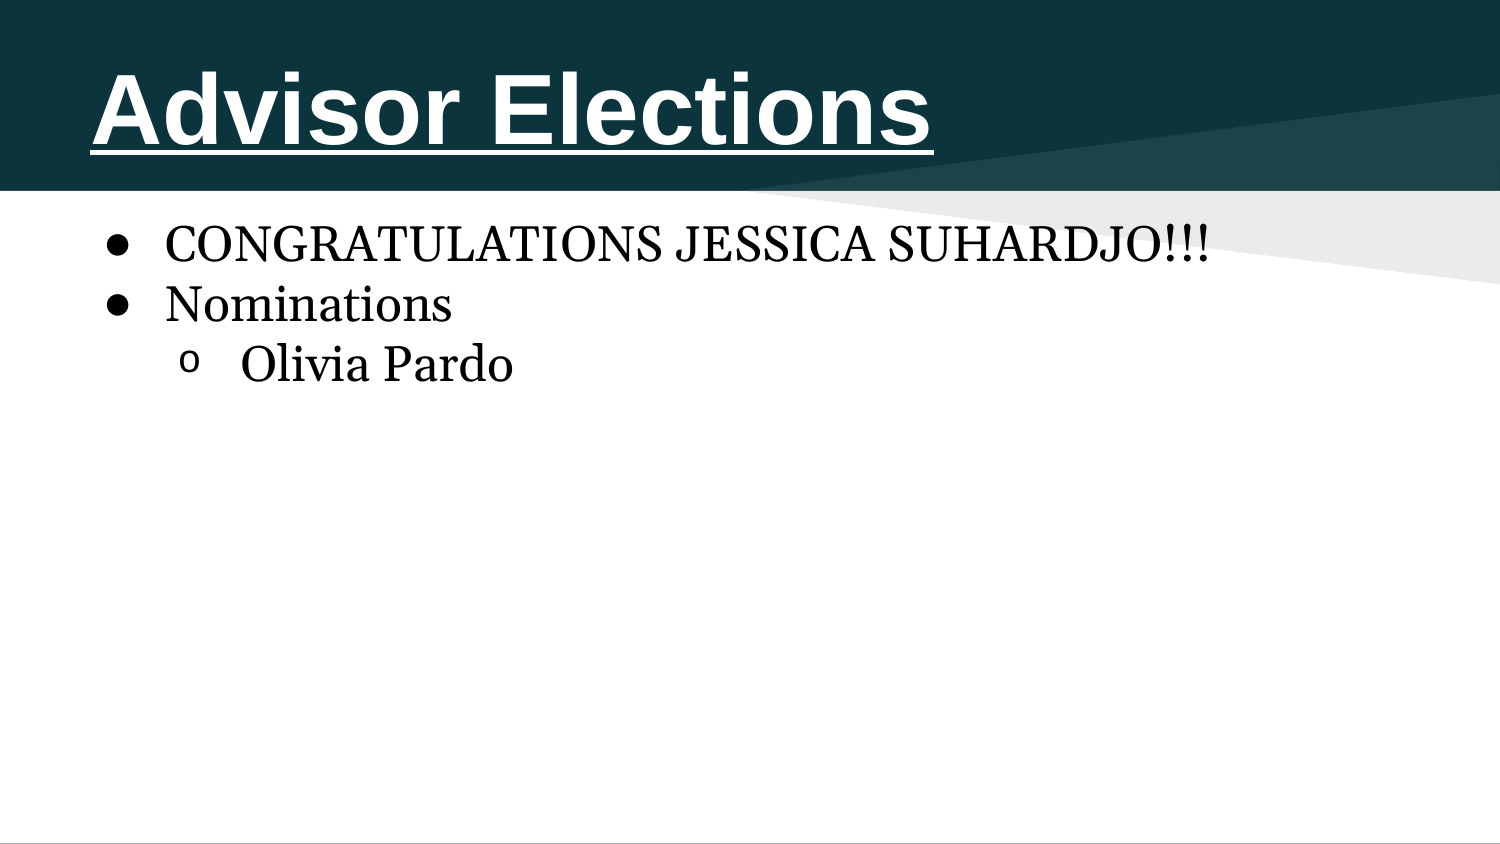

# Advisor Elections
CONGRATULATIONS JESSICA SUHARDJO!!!
Nominations
Olivia Pardo